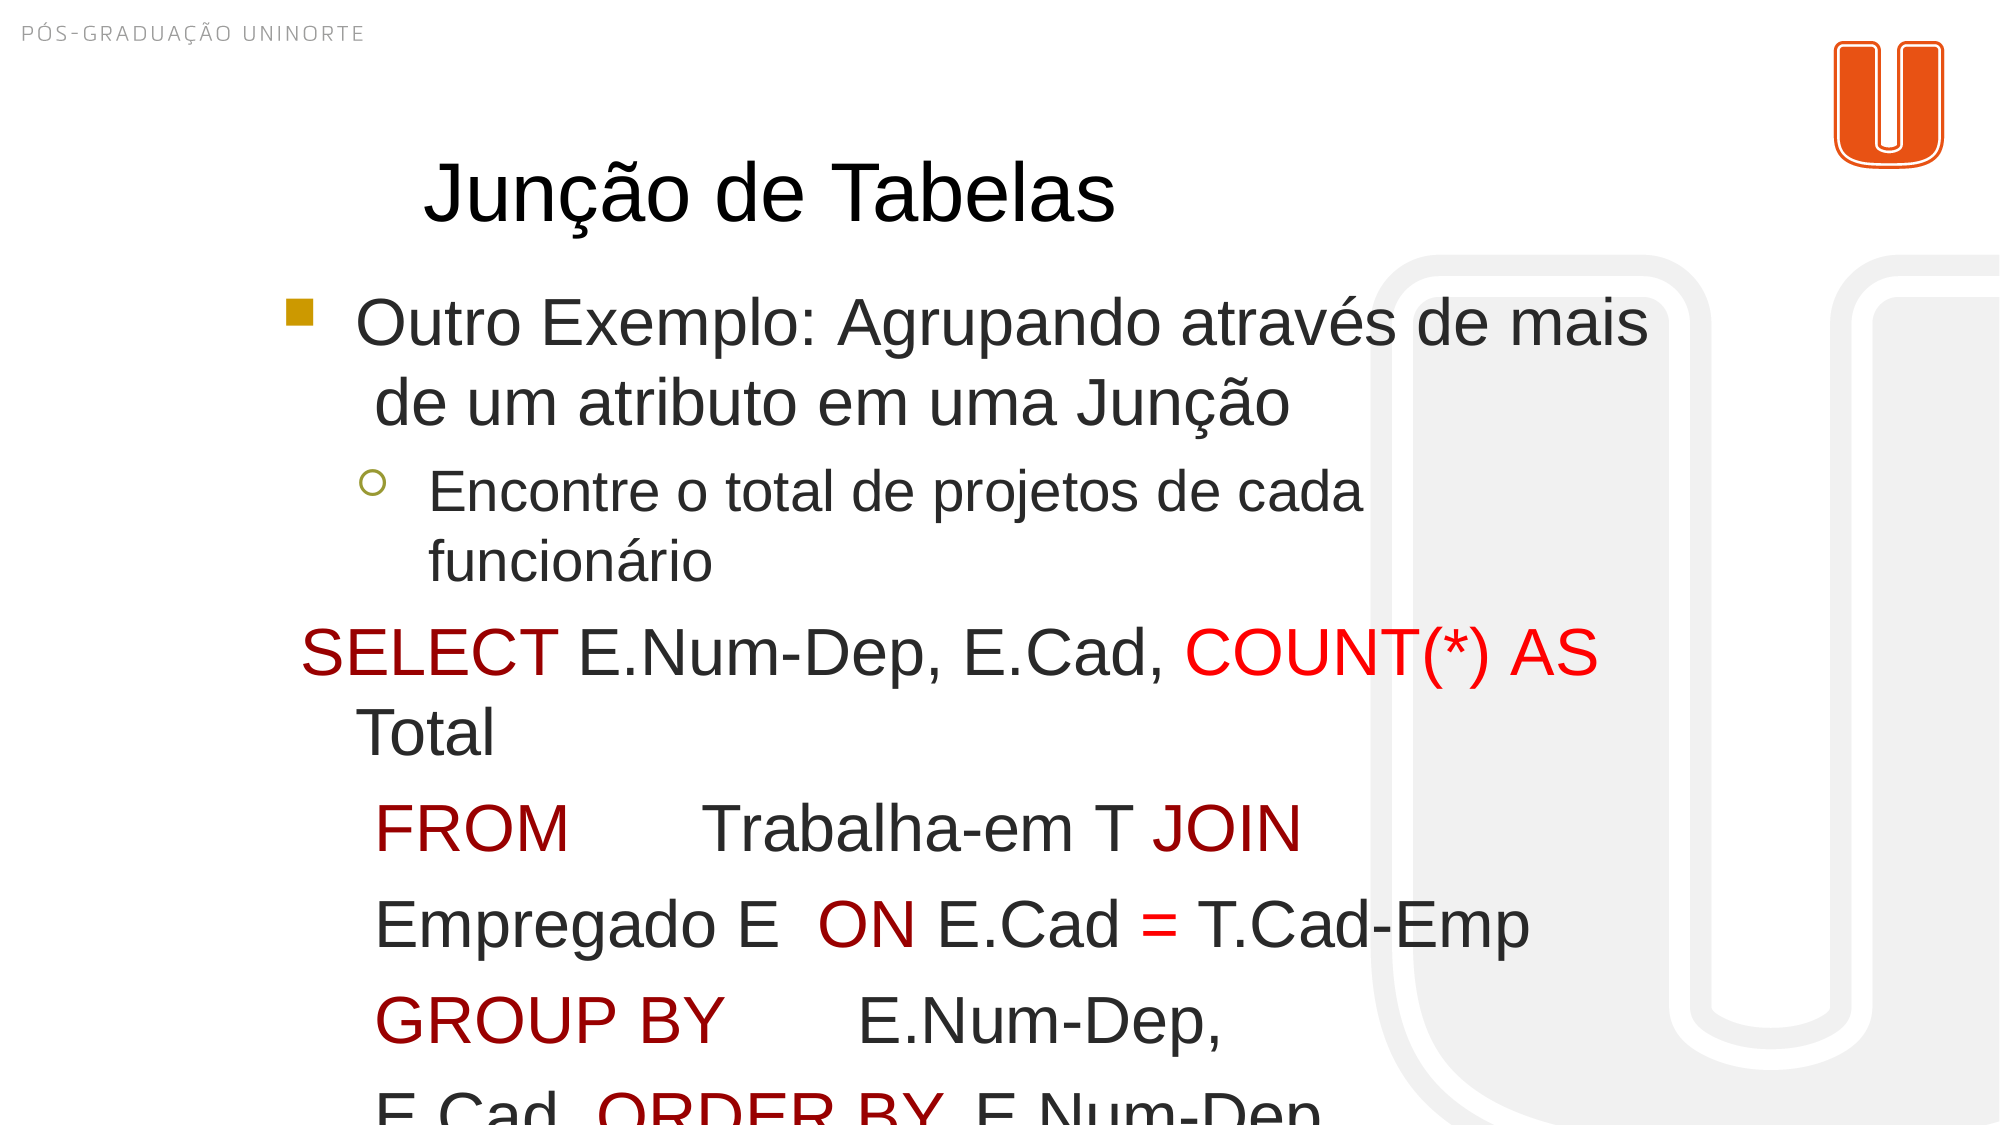

# Junção de Tabelas
Outro Exemplo: Agrupando através de mais  de um atributo em uma Junção
Encontre o total de projetos de cada funcionário
SELECT E.Num-Dep, E.Cad, COUNT(*) AS
Total
FROM	Trabalha-em T JOIN Empregado E  ON E.Cad = T.Cad-Emp
GROUP BY		E.Num-Dep, E.Cad  ORDER BY	E.Num-Dep, E.Cad;